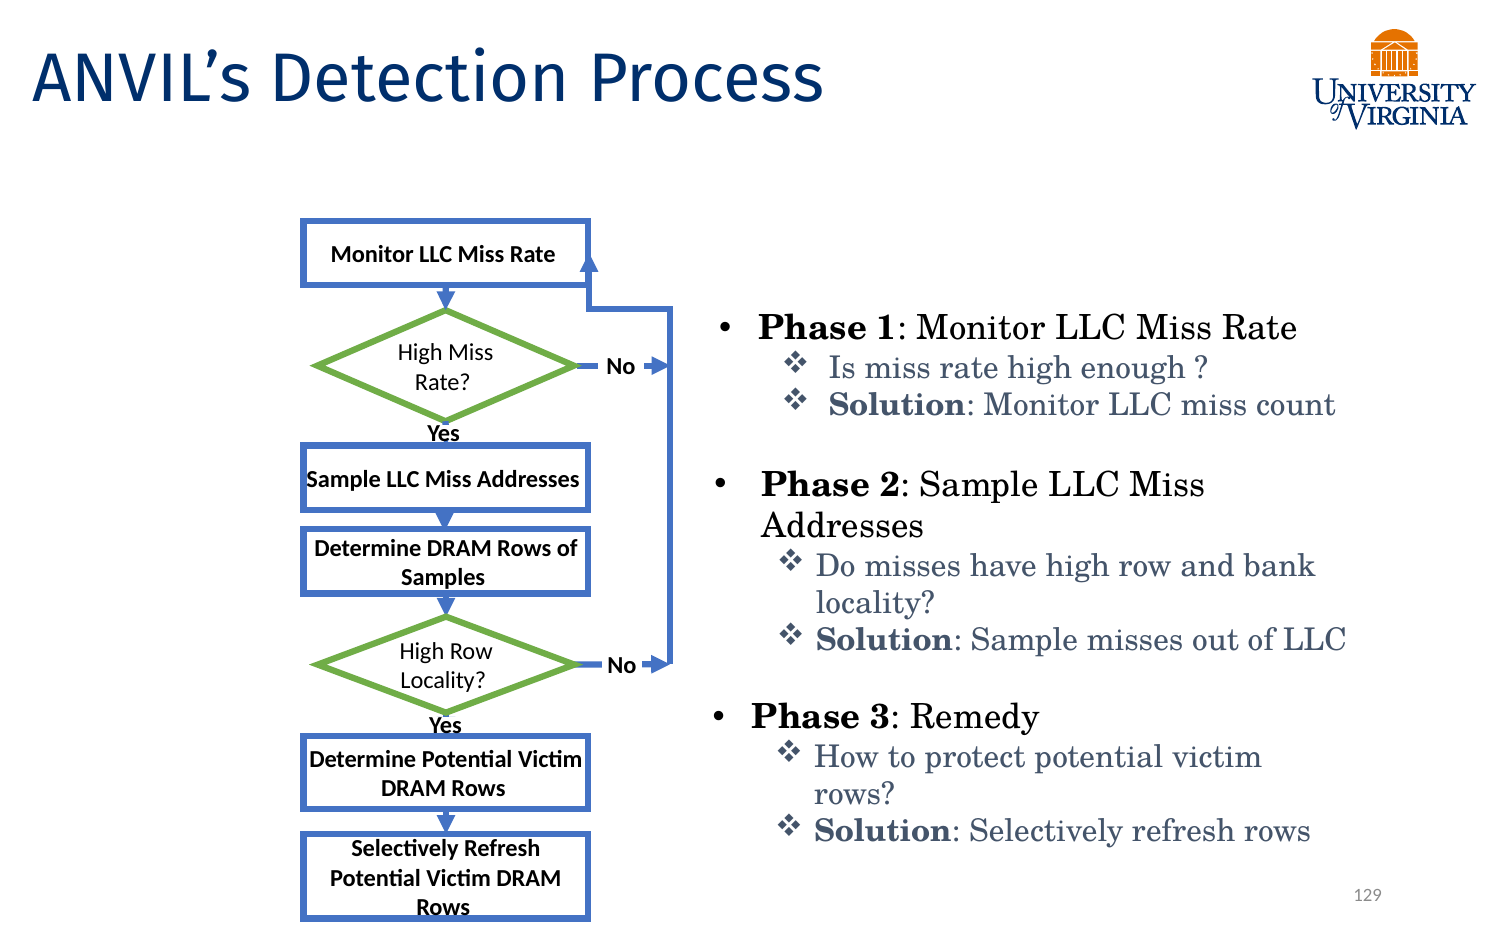

# ANVIL’s Detection Process
Monitor LLC Miss Rate

Phase 1: Monitor LLC Miss Rate
Is miss rate high enough ?
Solution: Monitor LLC miss count

High Miss Rate?
No

Sample LLC Miss Addresses
Phase 2: Sample LLC Miss Addresses
Do misses have high row and bank locality?
Solution: Sample misses out of LLC

Determine DRAM Rows of Samples
High Row Locality?
No
Yes

Phase 3: Remedy
How to protect potential victim rows?
Solution: Selectively refresh rows

Determine Potential Victim DRAM Rows
Selectively Refresh Potential Victim DRAM Rows
Yes
129